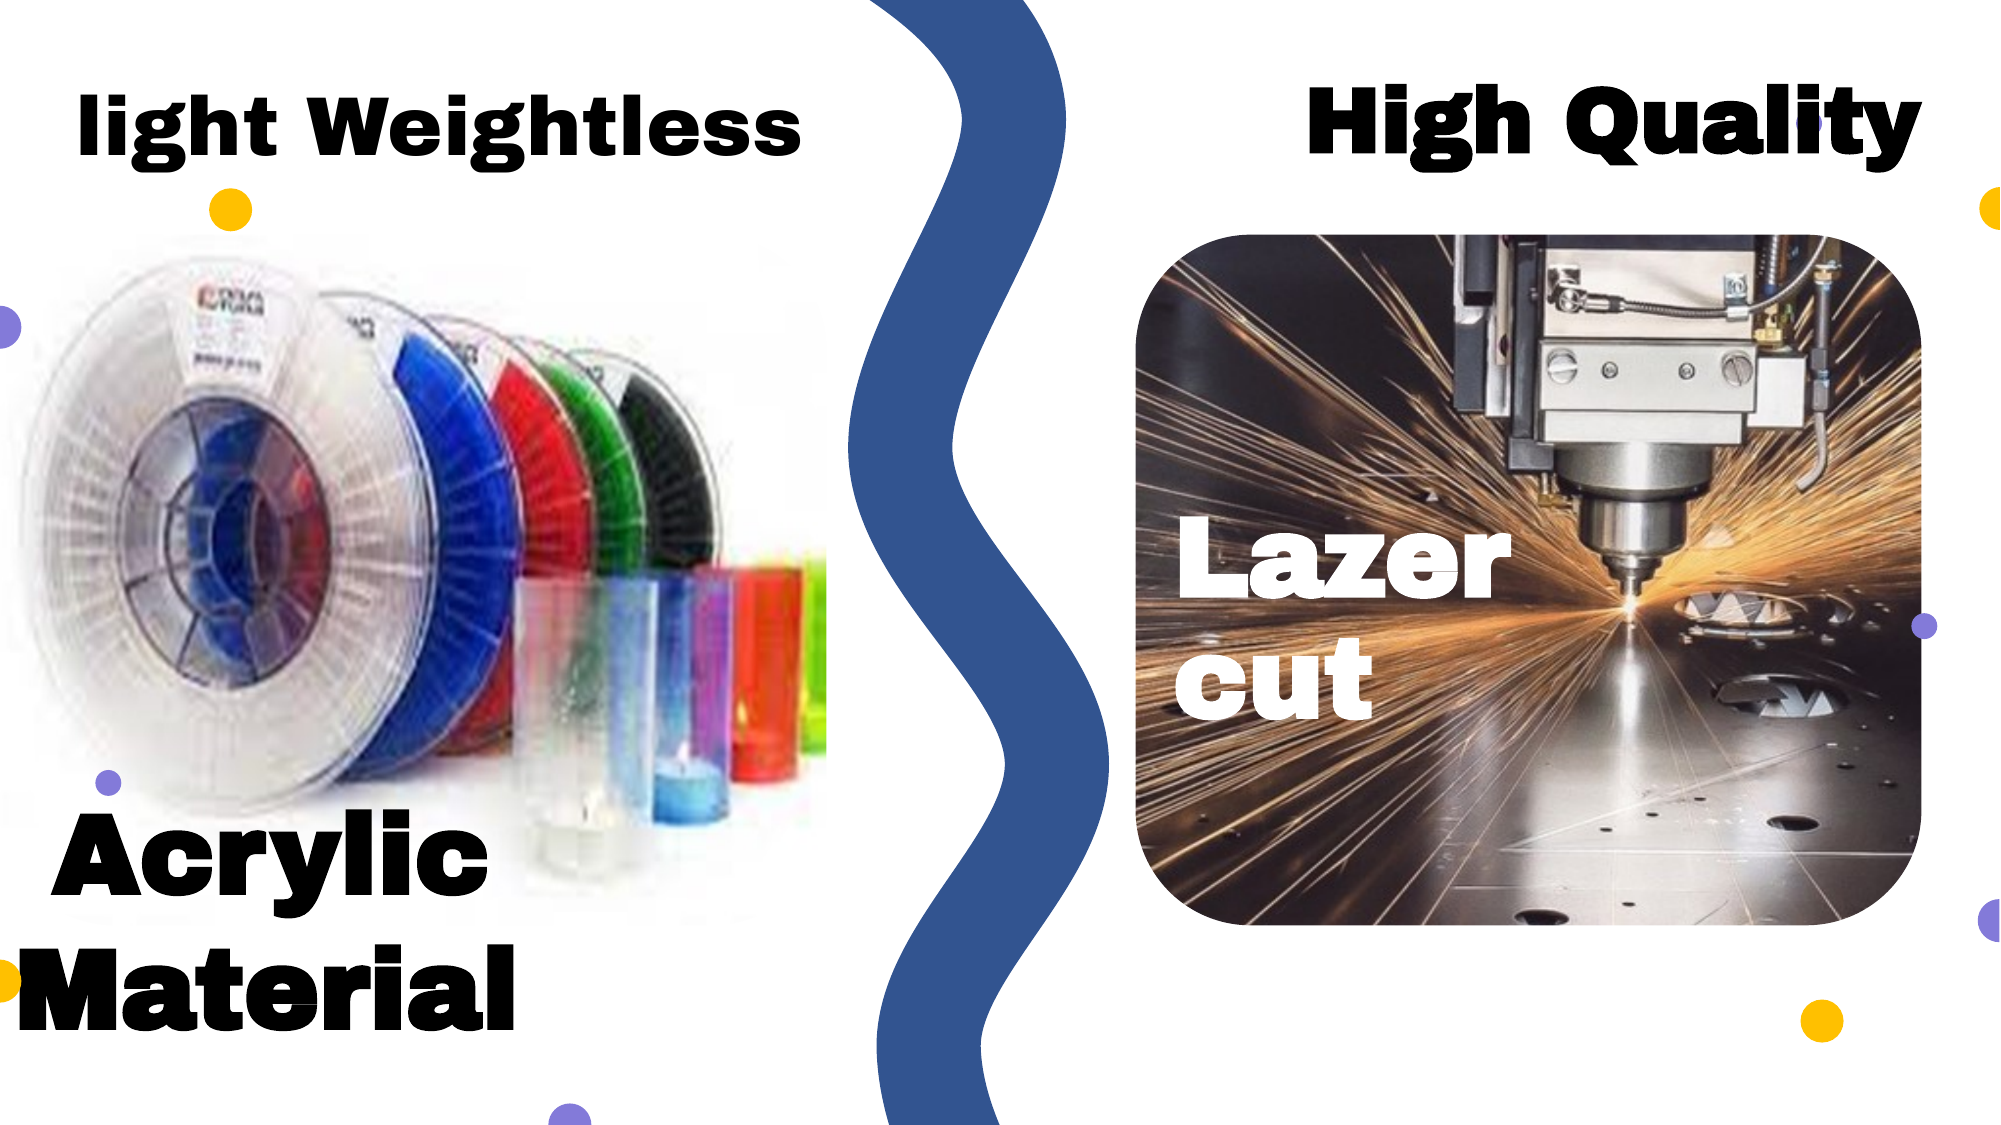

# High Quality
light Weightless

Lazer cut

 Acrylic Material